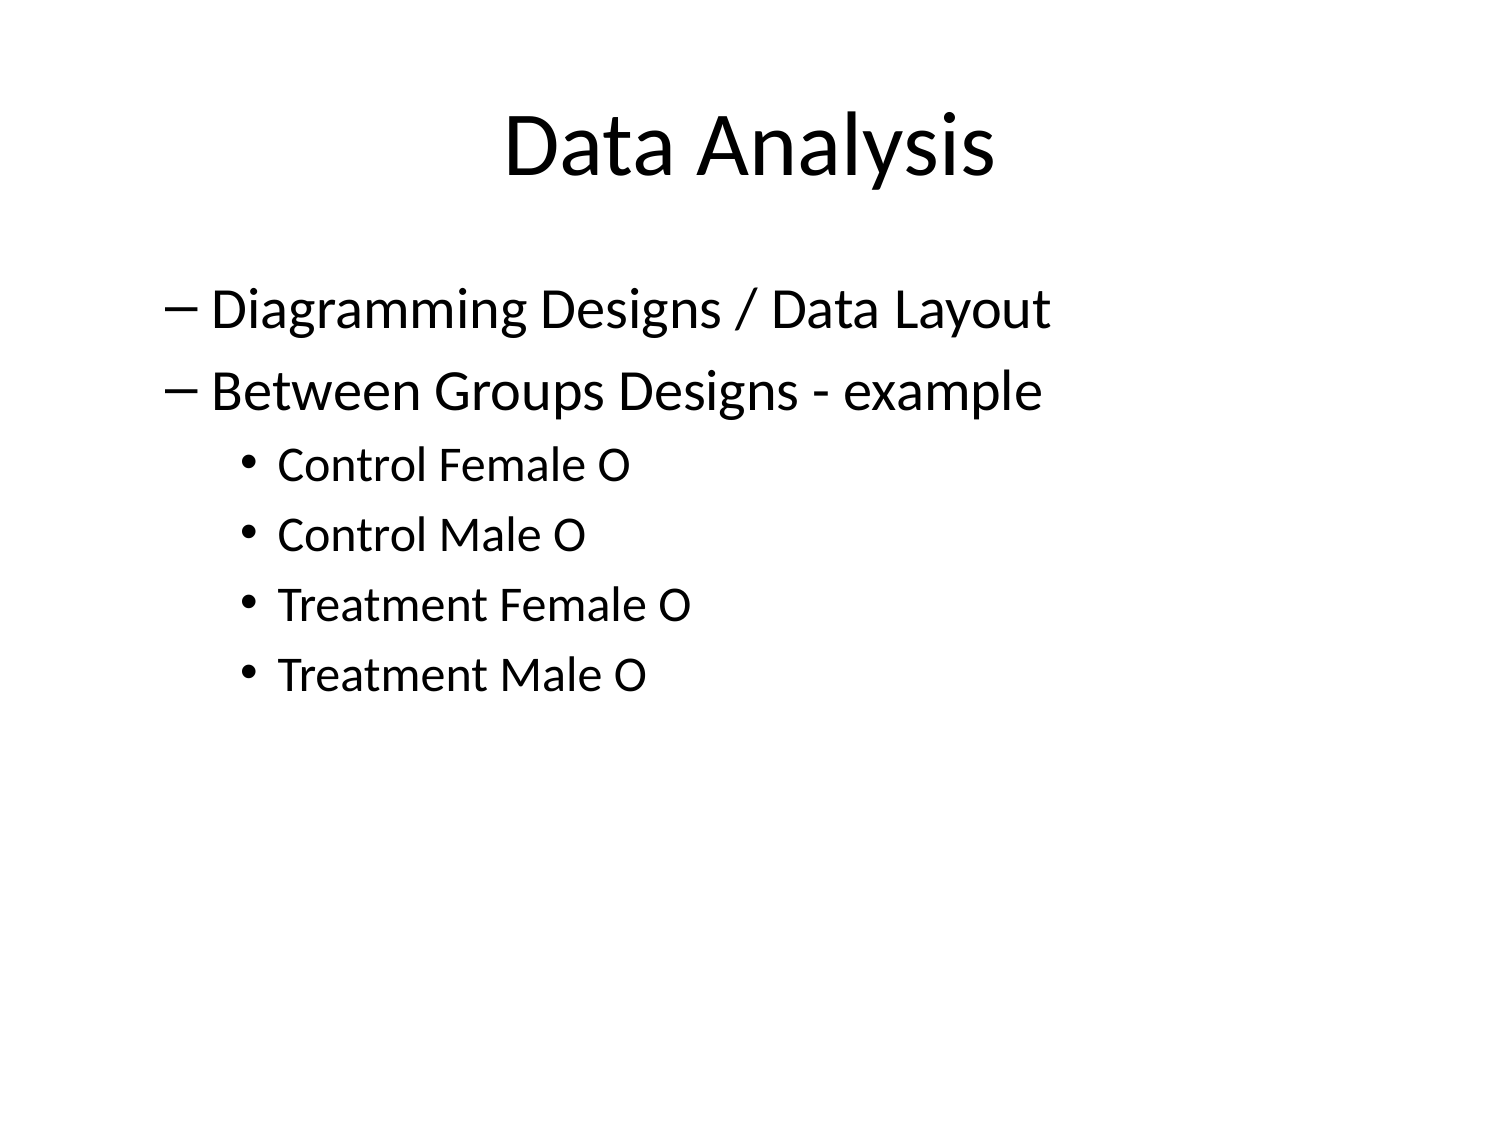

# Data Analysis
Diagramming Designs / Data Layout
Between Groups Designs - example
Control Female O
Control Male O
Treatment Female O
Treatment Male O